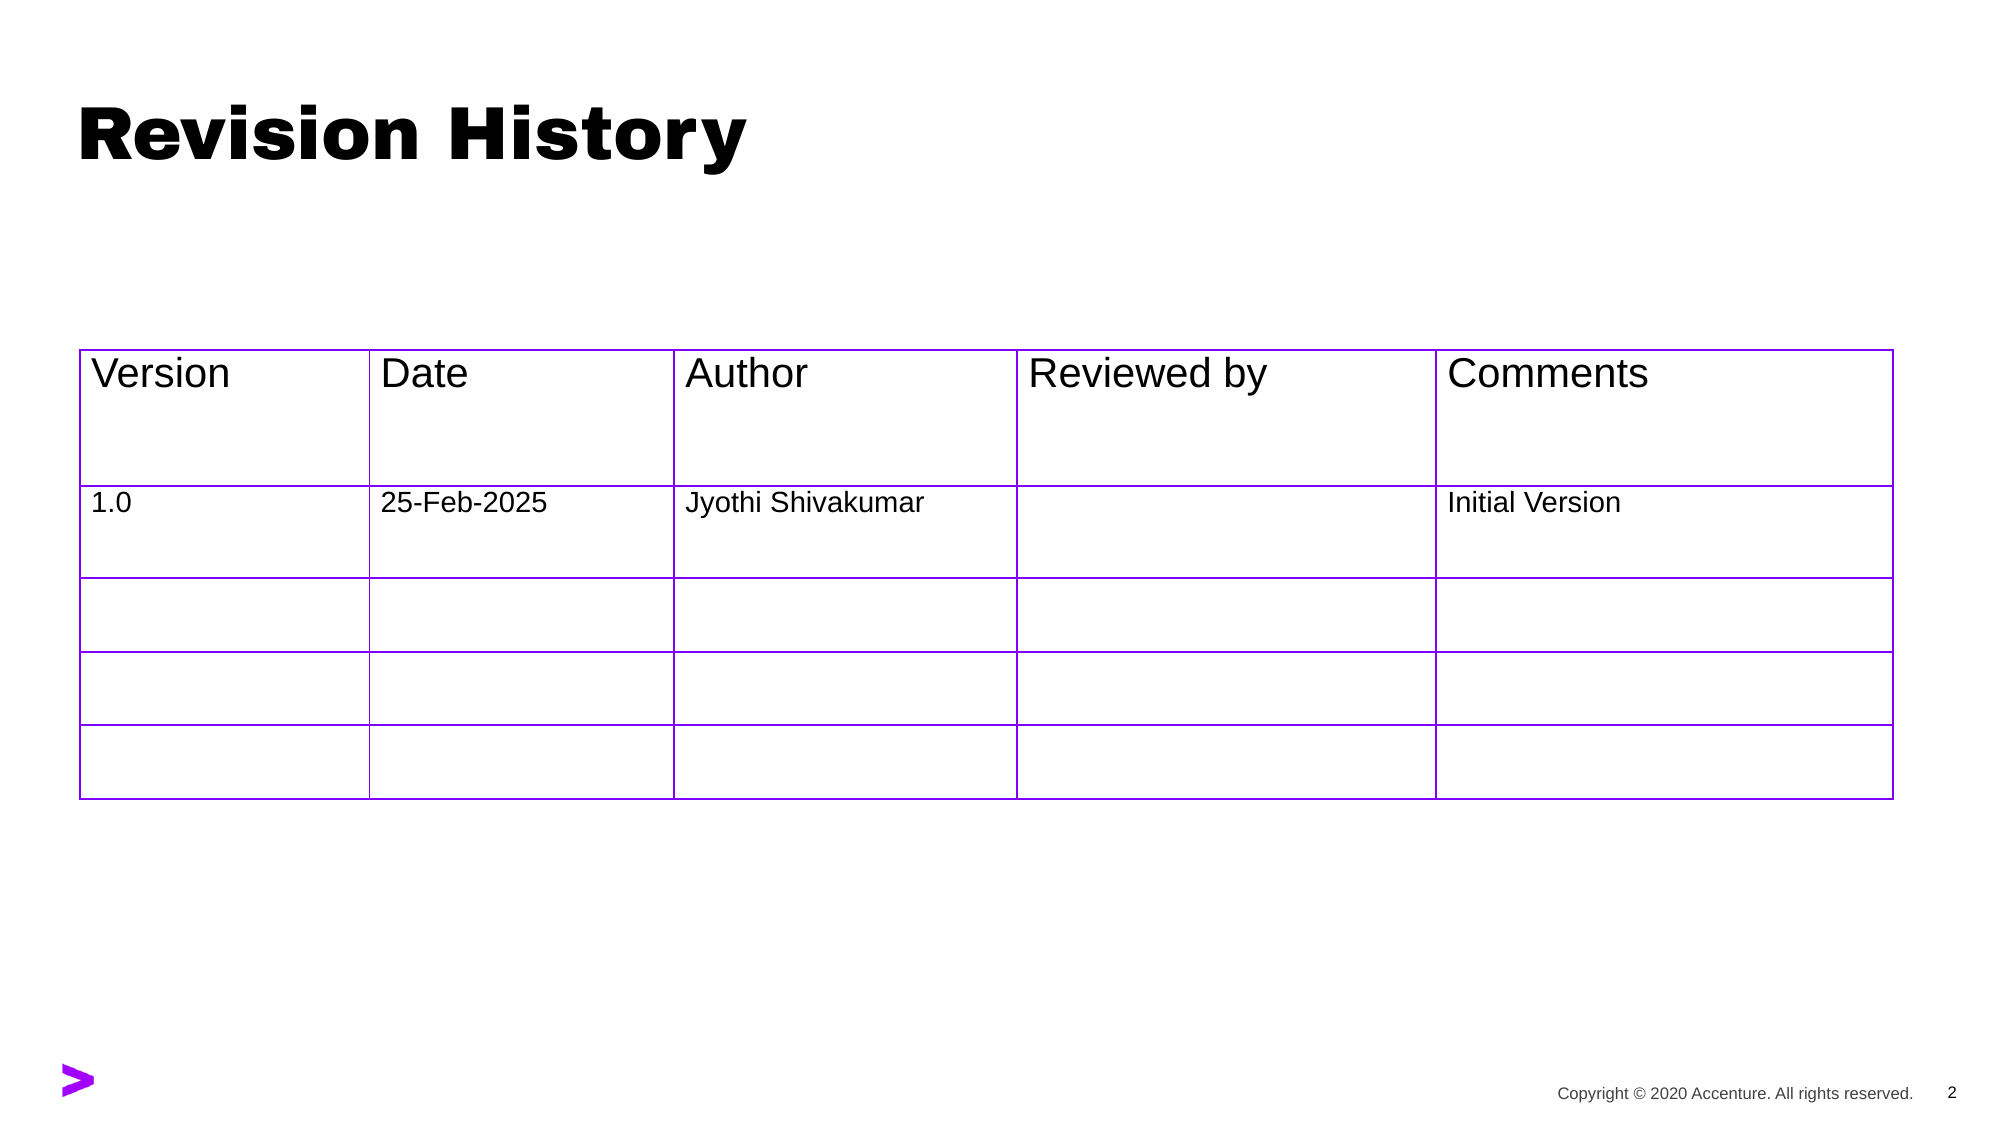

# Revision History

| Version | Date | Author | Reviewed by | Comments |
| --- | --- | --- | --- | --- |
| 1.0 | 25-Feb-2025 | Jyothi Shivakumar |  | Initial Version |
|  |  |  |  |  |
|  |  |  |  |  |
|  |  |  |  |  |
2